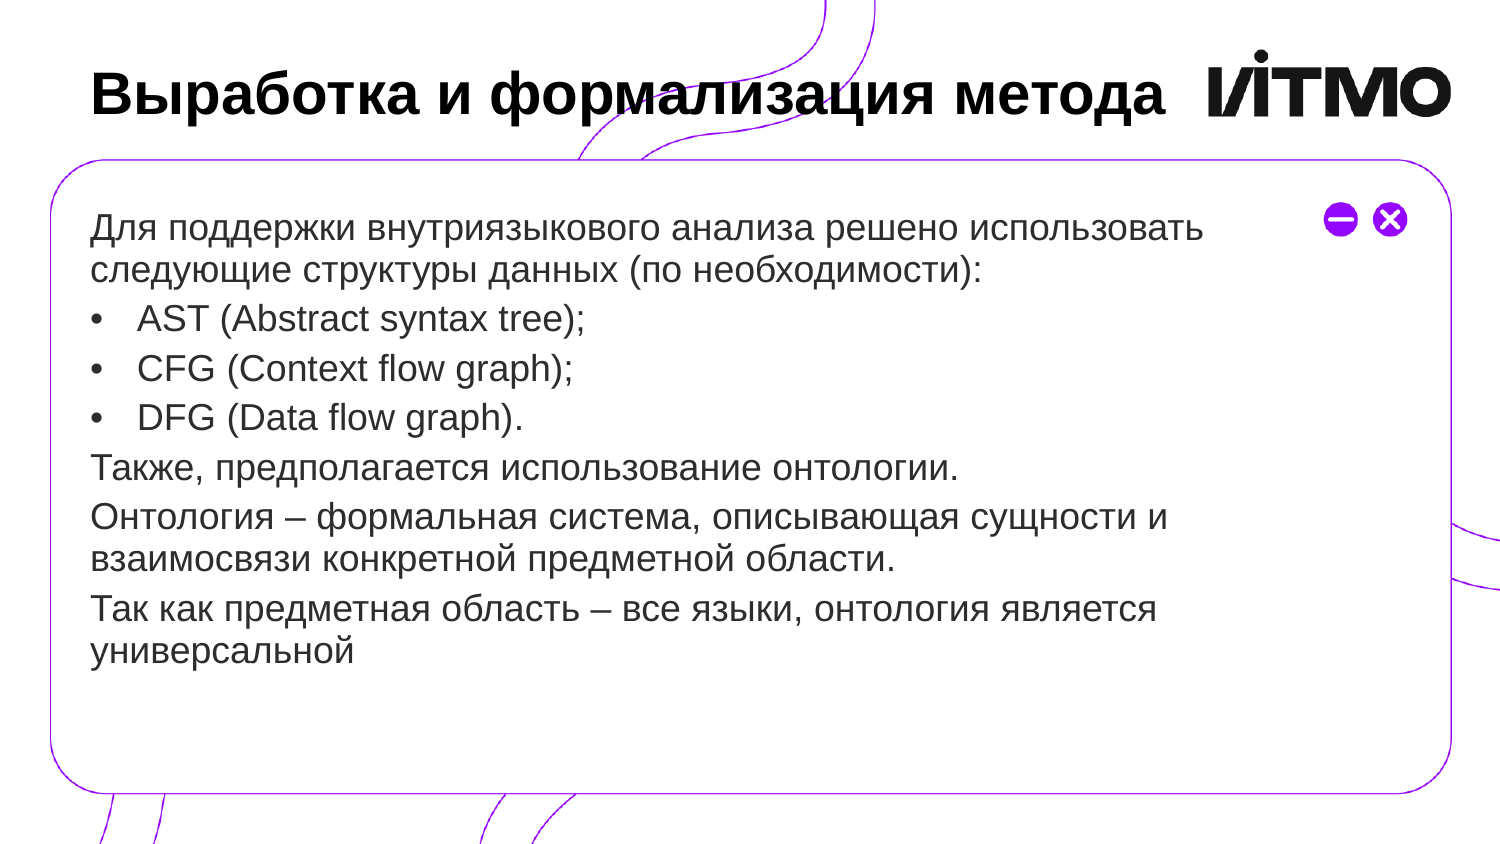

# Выработка и формализация метода
Для поддержки внутриязыкового анализа решено использовать следующие структуры данных (по необходимости):
AST (Abstract syntax tree);
CFG (Context flow graph);
DFG (Data flow graph).
Также, предполагается использование онтологии.
Онтология – формальная система, описывающая сущности и взаимосвязи конкретной предметной области.
Так как предметная область – все языки, онтология является универсальной